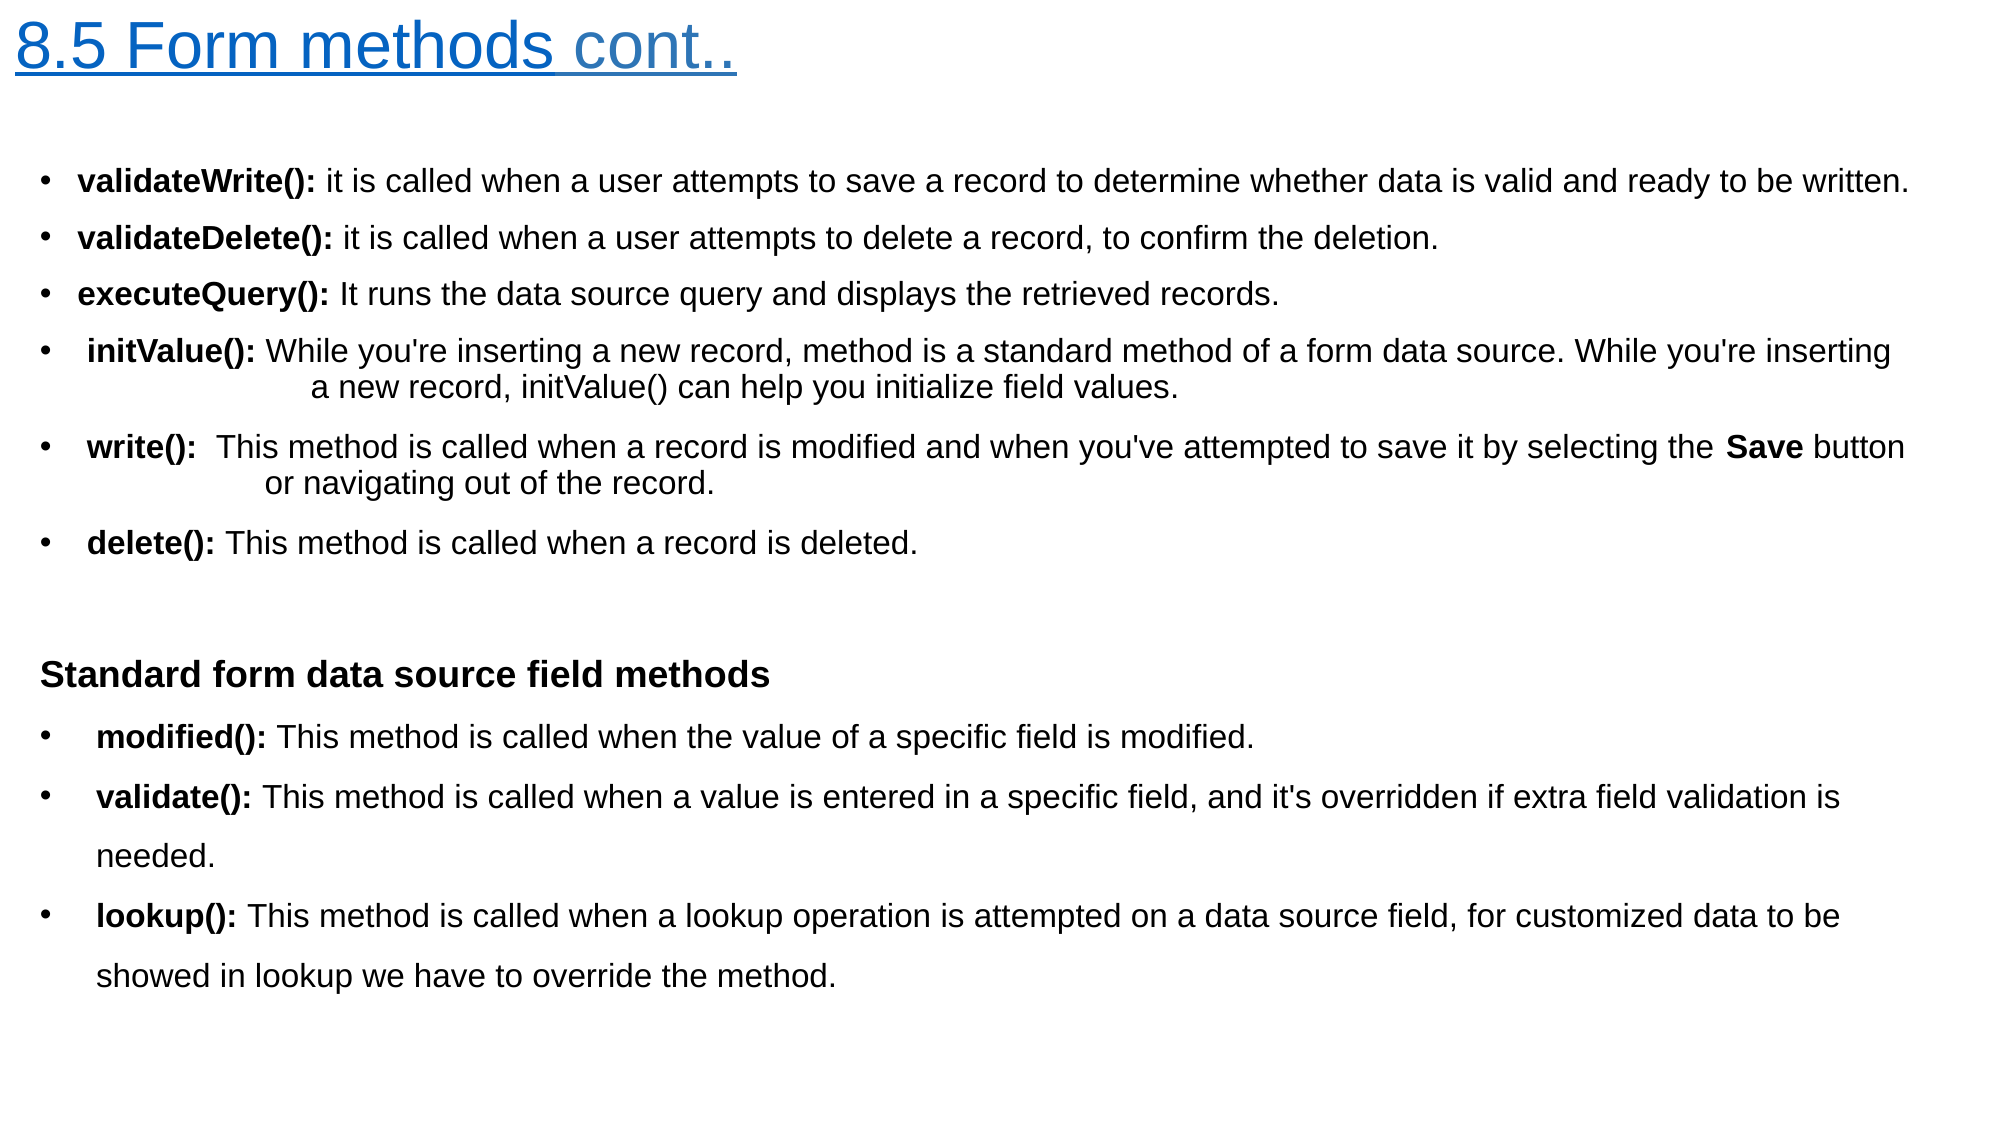

# 8.5 Form methods cont..
validateWrite(): it is called when a user attempts to save a record to determine whether data is valid and ready to be written.
validateDelete(): it is called when a user attempts to delete a record, to confirm the deletion.
executeQuery(): It runs the data source query and displays the retrieved records.
initValue(): While you're inserting a new record, method is a standard method of a form data source. While you're inserting 	        a new record, initValue() can help you initialize field values.
write():  This method is called when a record is modified and when you've attempted to save it by selecting the Save button 	   or navigating out of the record.
delete(): This method is called when a record is deleted.

Standard form data source field methods
modified(): This method is called when the value of a specific field is modified.
validate(): This method is called when a value is entered in a specific field, and it's overridden if extra field validation is needed.
lookup(): This method is called when a lookup operation is attempted on a data source field, for customized data to be showed in lookup we have to override the method.